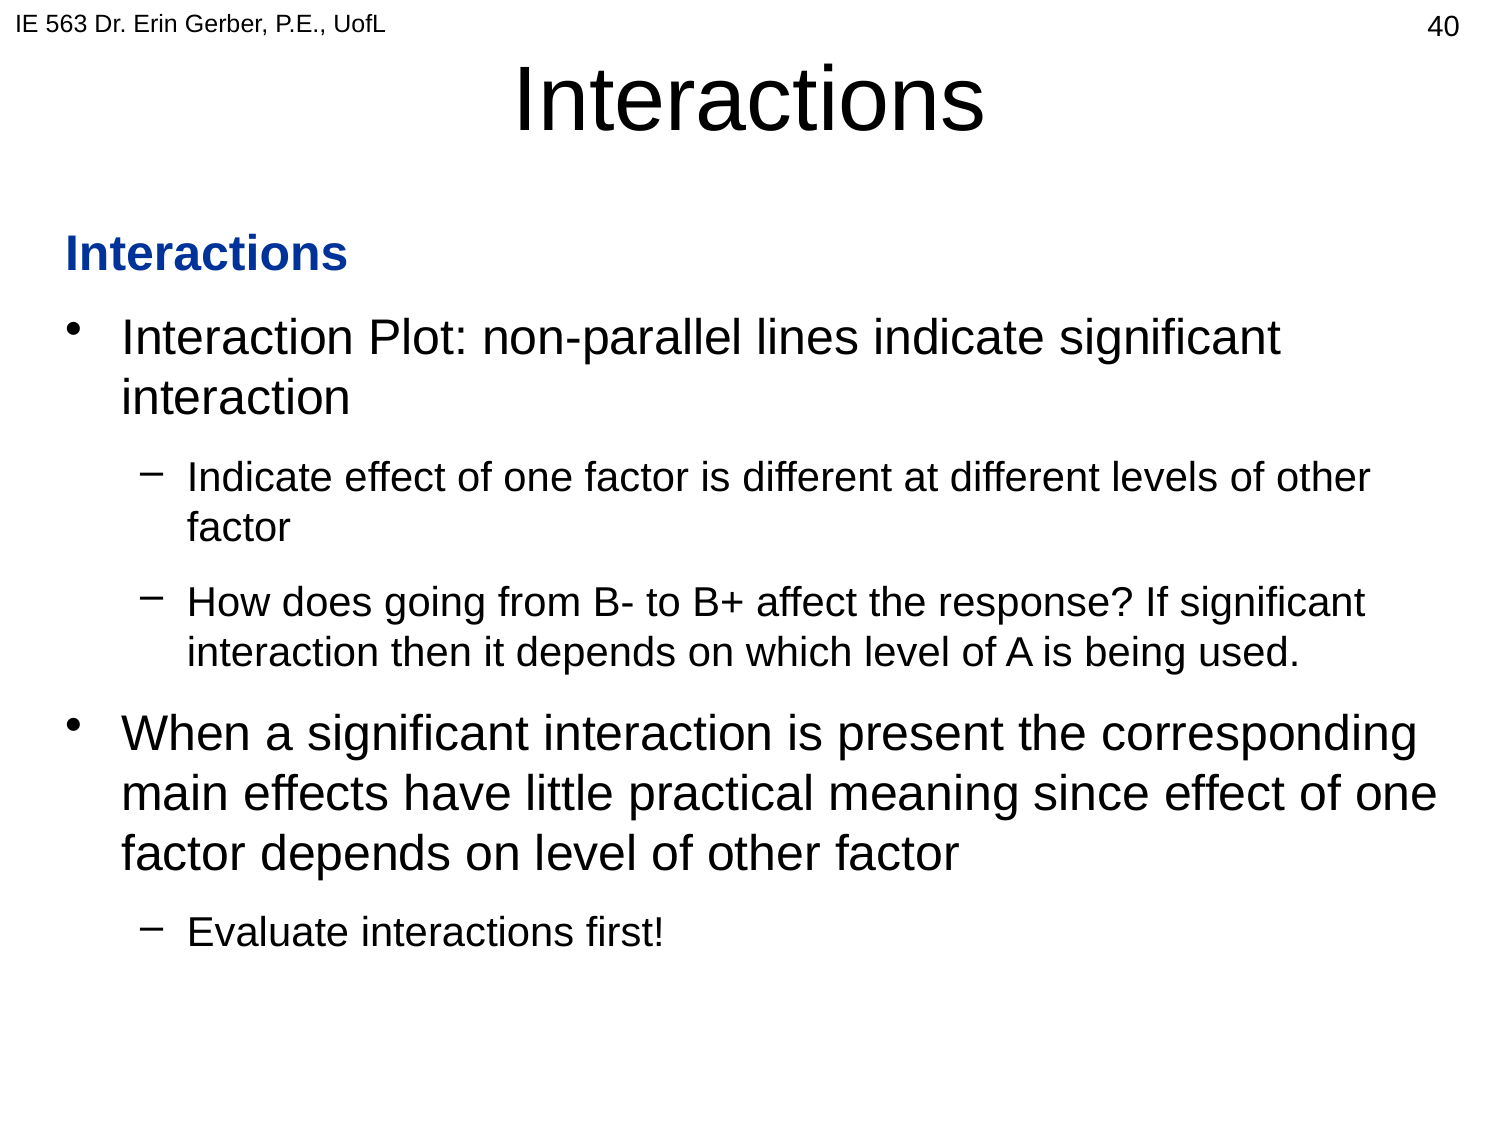

IE 563 Dr. Erin Gerber, P.E., UofL
# Interactions
40
Interactions
Interaction Plot: non-parallel lines indicate significant interaction
Indicate effect of one factor is different at different levels of other factor
How does going from B- to B+ affect the response? If significant interaction then it depends on which level of A is being used.
When a significant interaction is present the corresponding main effects have little practical meaning since effect of one factor depends on level of other factor
Evaluate interactions first!